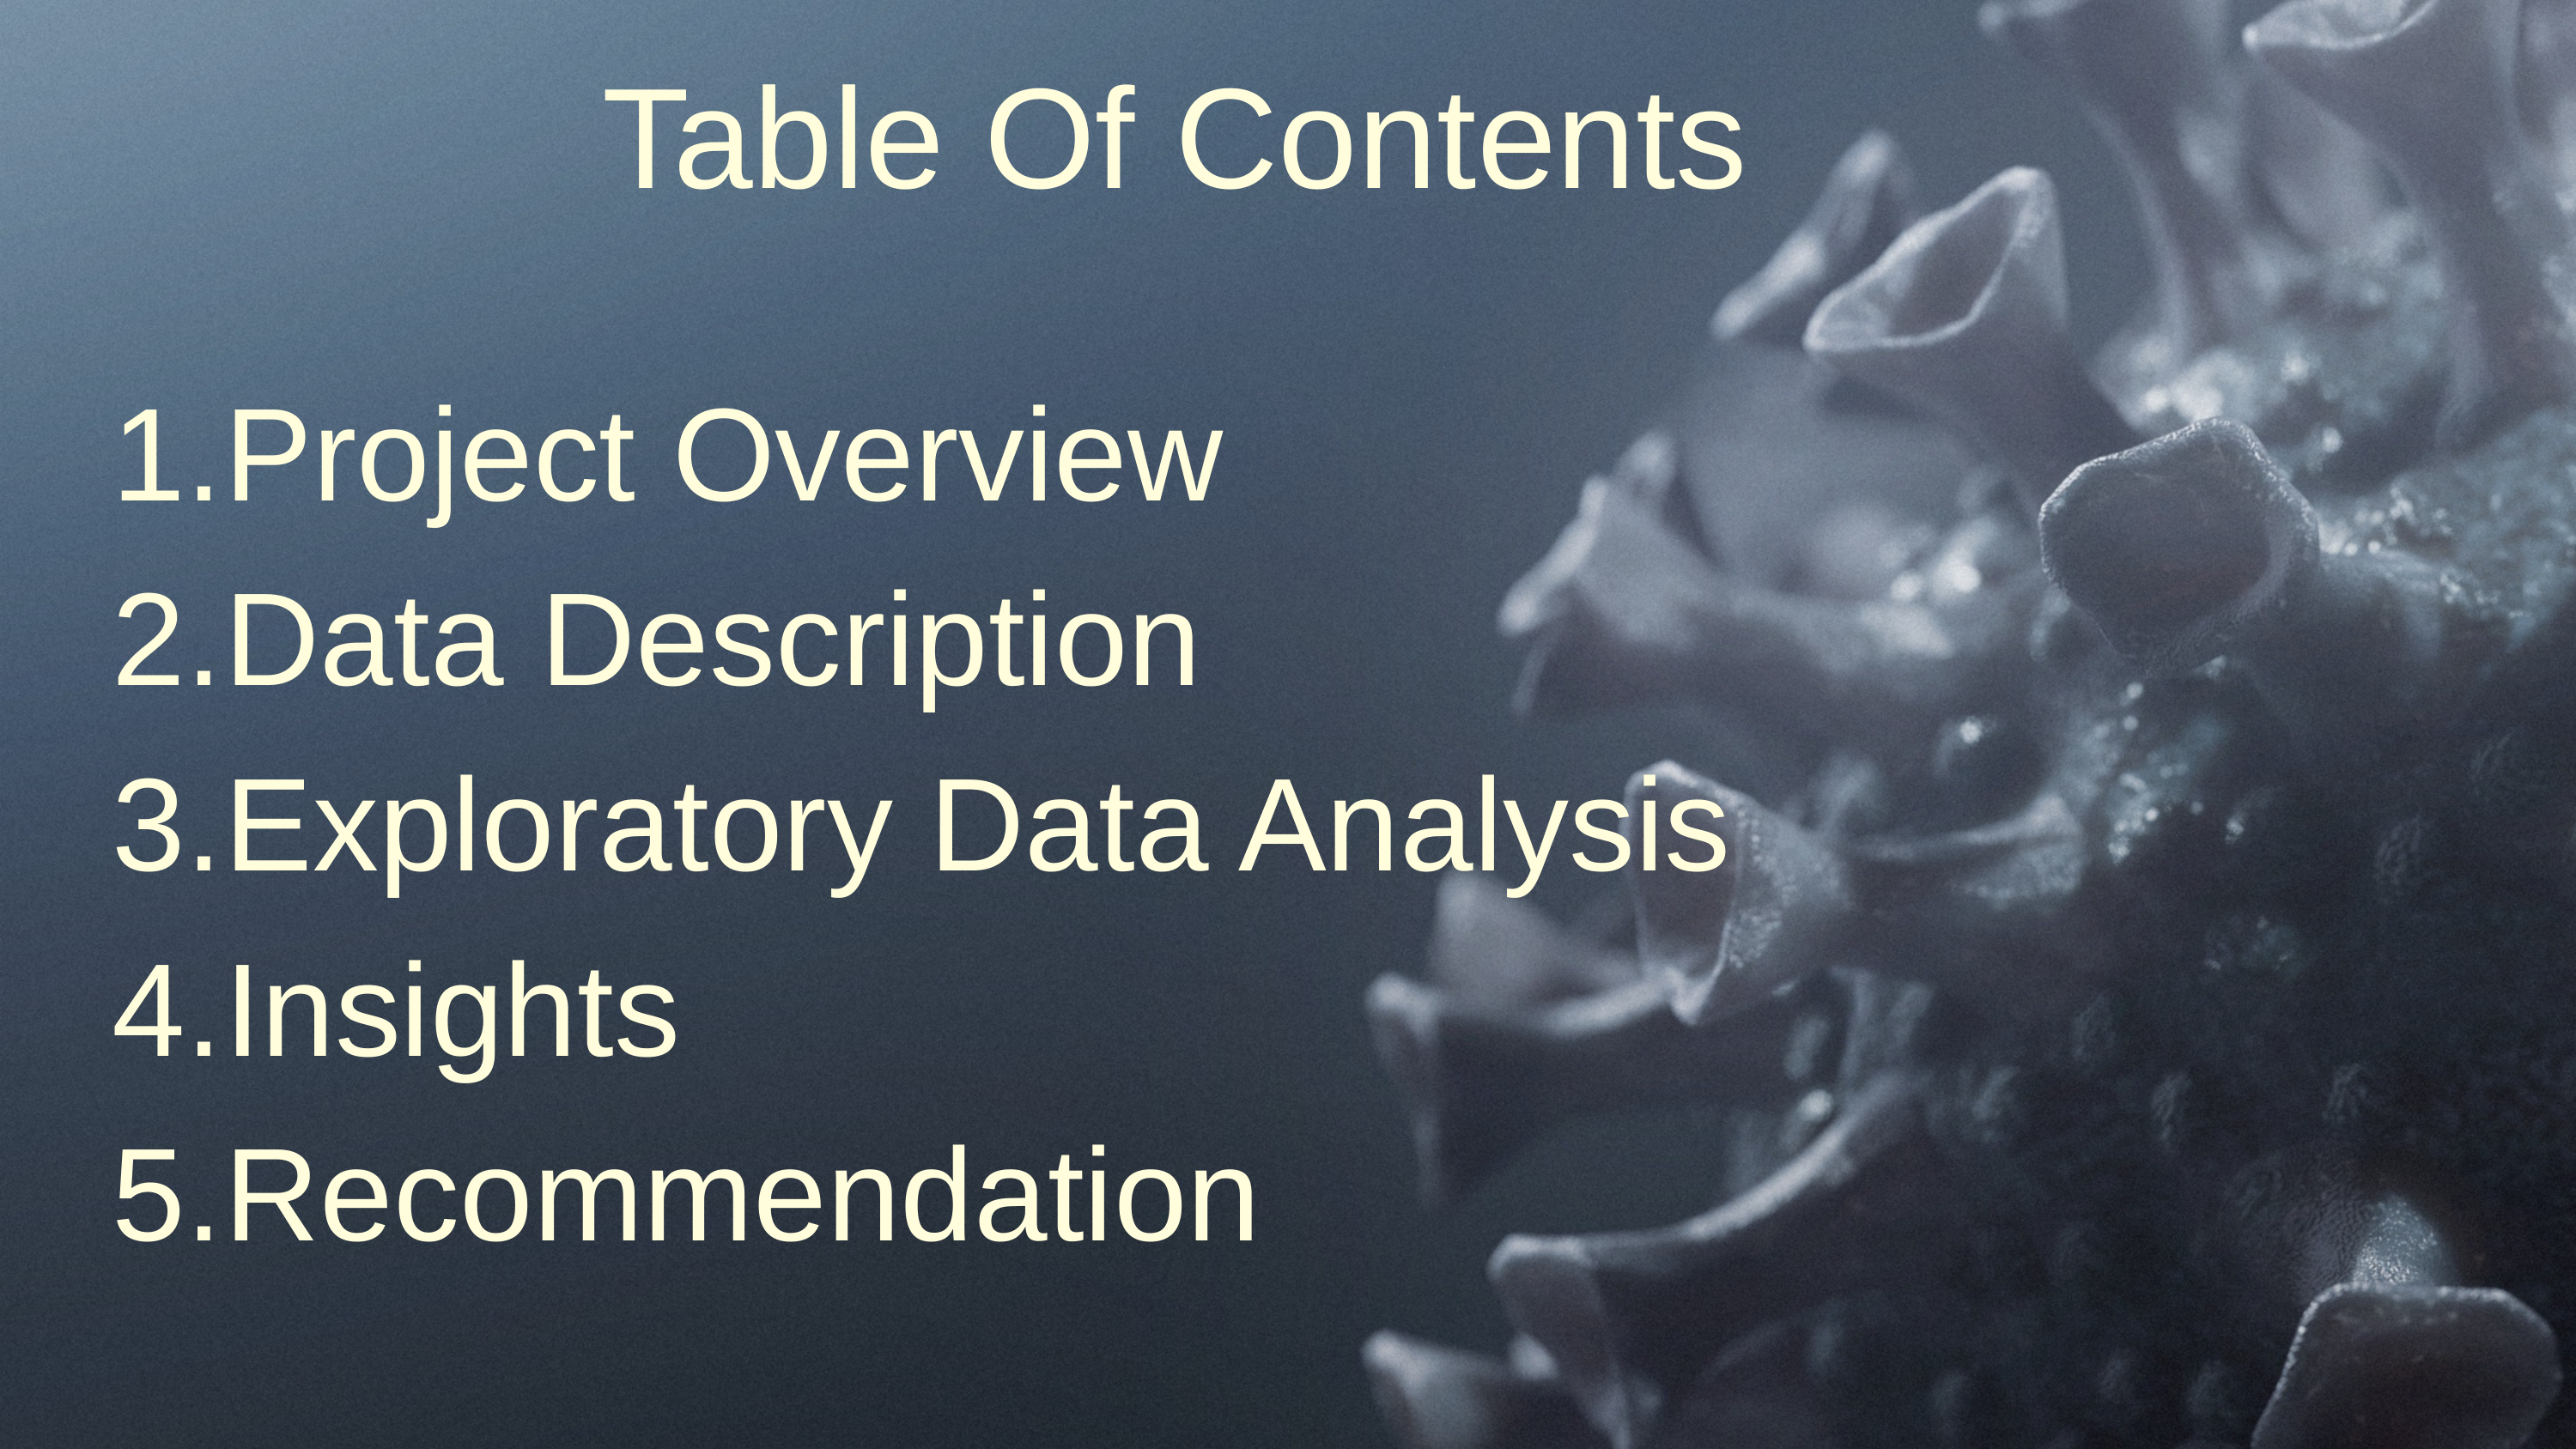

Table Of Contents
Project Overview
Data Description
Exploratory Data Analysis
Insights
Recommendation